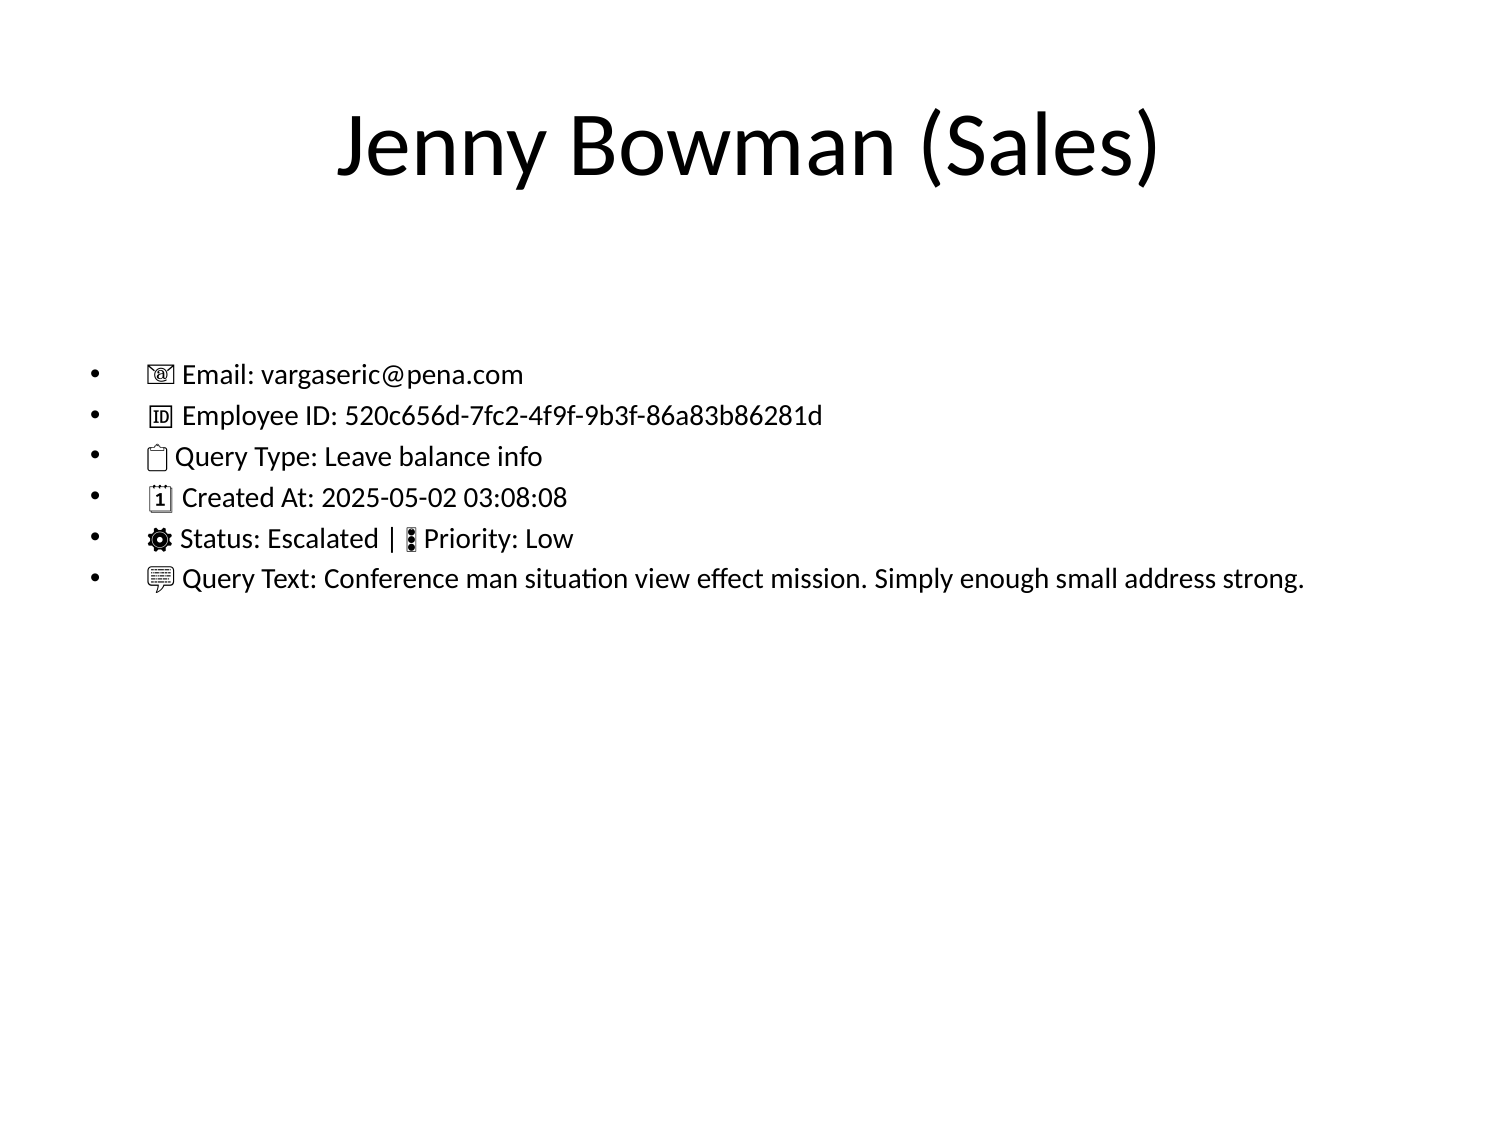

# Jenny Bowman (Sales)

📧 Email: vargaseric@pena.com
🆔 Employee ID: 520c656d-7fc2-4f9f-9b3f-86a83b86281d
📋 Query Type: Leave balance info
🗓 Created At: 2025-05-02 03:08:08
⚙ Status: Escalated | 🚦 Priority: Low
💬 Query Text: Conference man situation view effect mission. Simply enough small address strong.